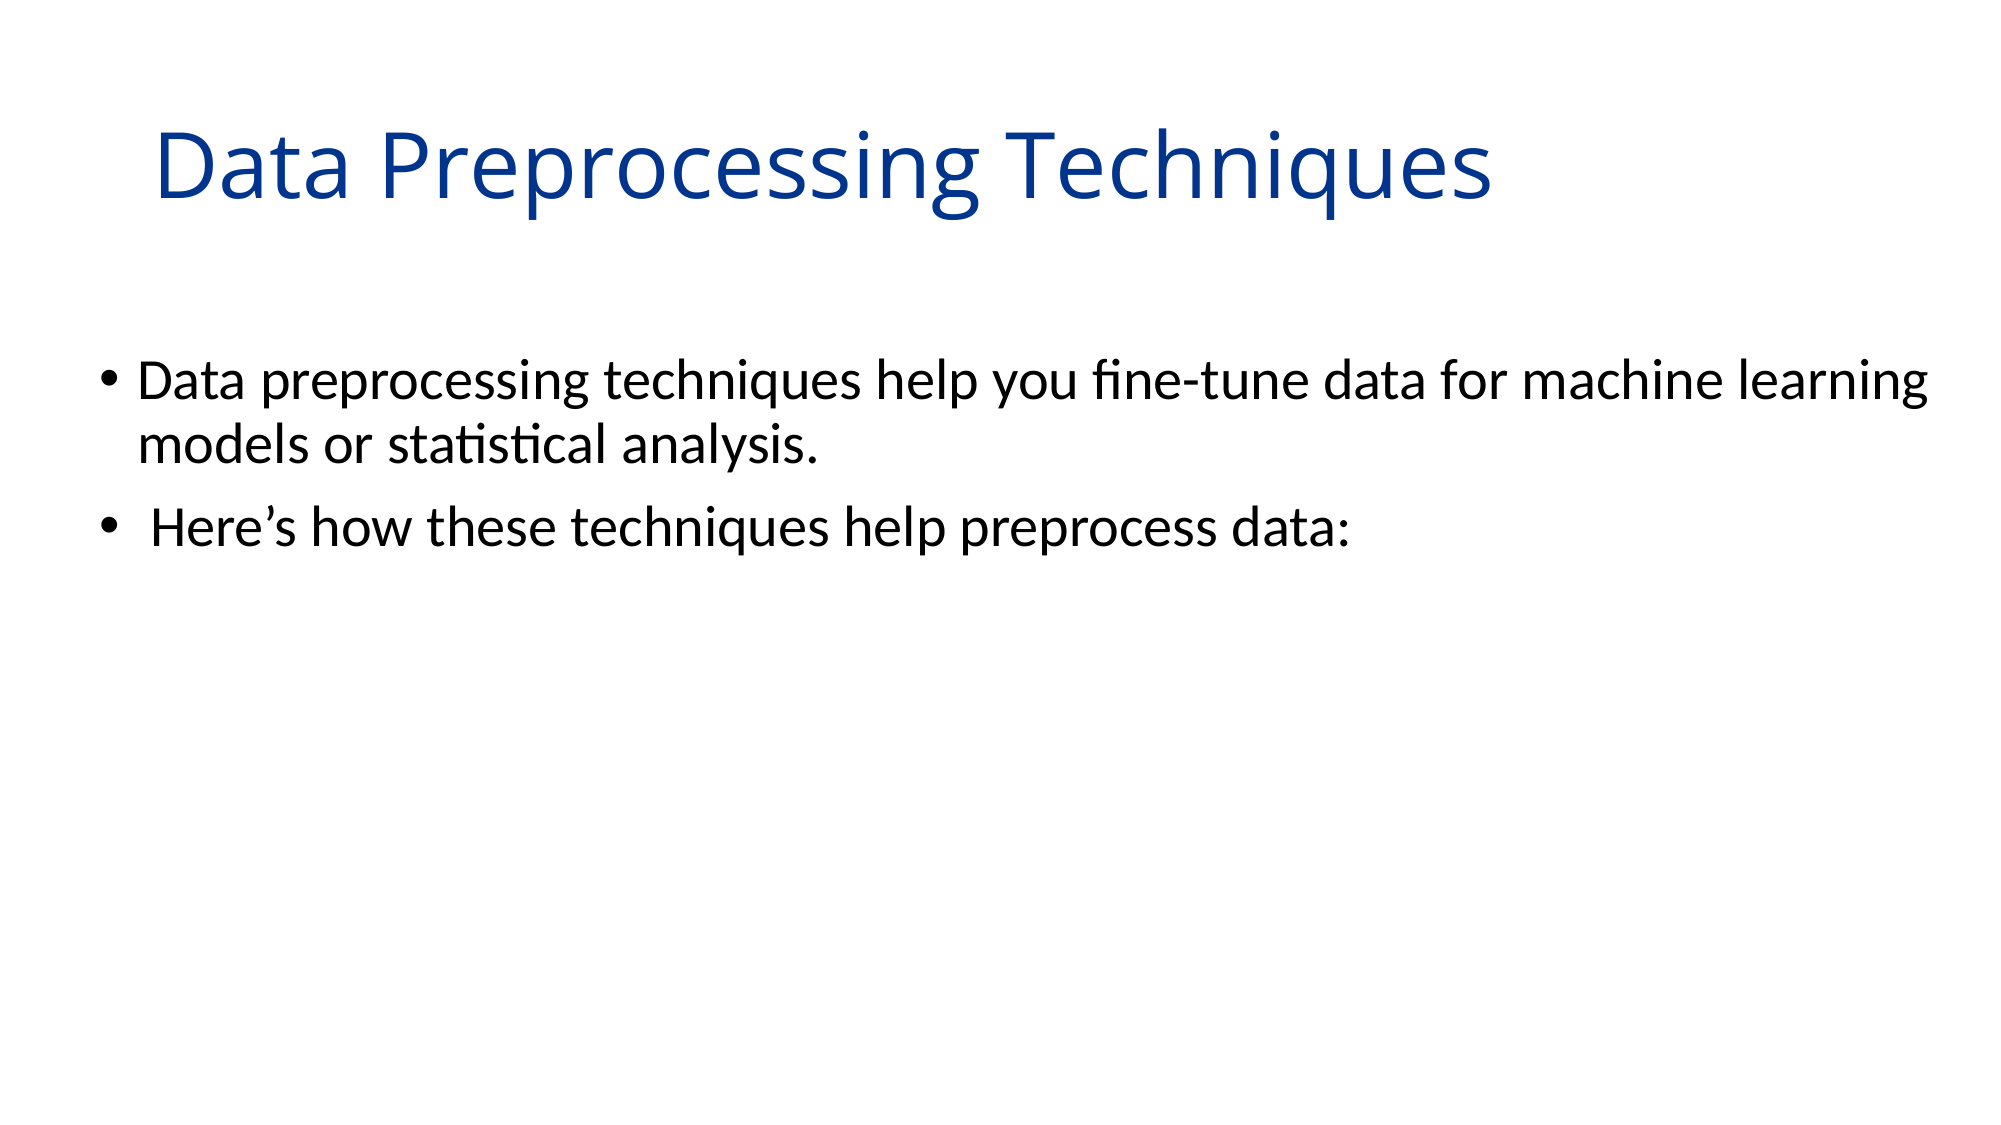

# Data Preprocessing Techniques
Data preprocessing techniques help you fine-tune data for machine learning models or statistical analysis.
 Here’s how these techniques help preprocess data: